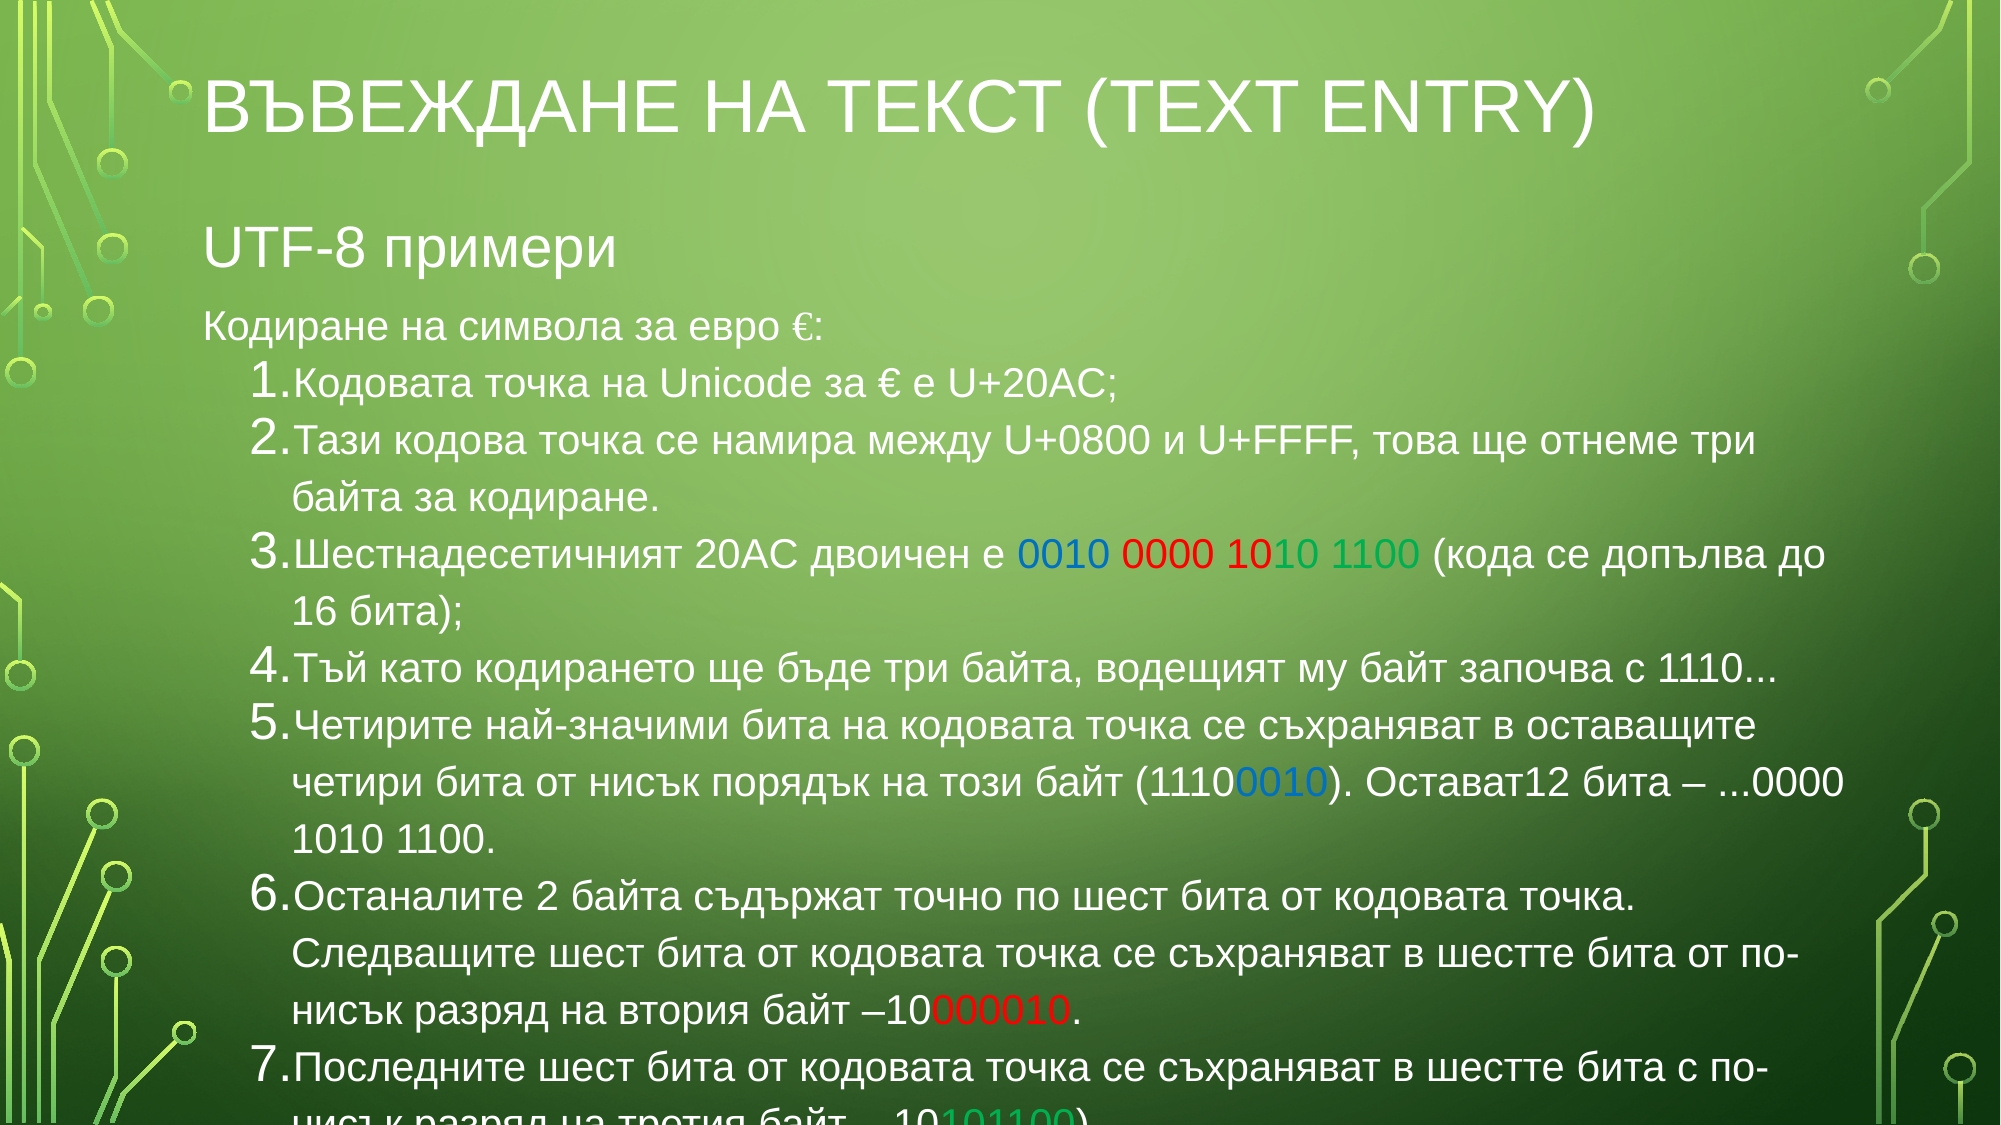

# Въвеждане на текст (Text entry)
UTF-8 примери
Кодиране на символа за евро €:
Кодовата точка на Unicode за € е U+20AC;
Тази кодова точка се намира между U+0800 и U+FFFF, това ще отнеме три байта за кодиране.
Шестнадесетичният 20AC двоичен е 0010 0000 1010 1100 (кода се допълва до 16 бита);
Тъй като кодирането ще бъде три байта, водещият му байт започва с 1110...
Четирите най-значими бита на кодовата точка се съхраняват в оставащите четири бита от нисък порядък на този байт (11100010). Остават12 бита – ...0000 1010 1100.
Останалите 2 байта съдържат точно по шест бита от кодовата точка. Следващите шест бита от кодовата точка се съхраняват в шестте бита от по-нисък разряд на втория байт –10000010.
Последните шест бита от кодовата точка се съхраняват в шестте бита с по-нисък разряд на третия байт – 10101100).